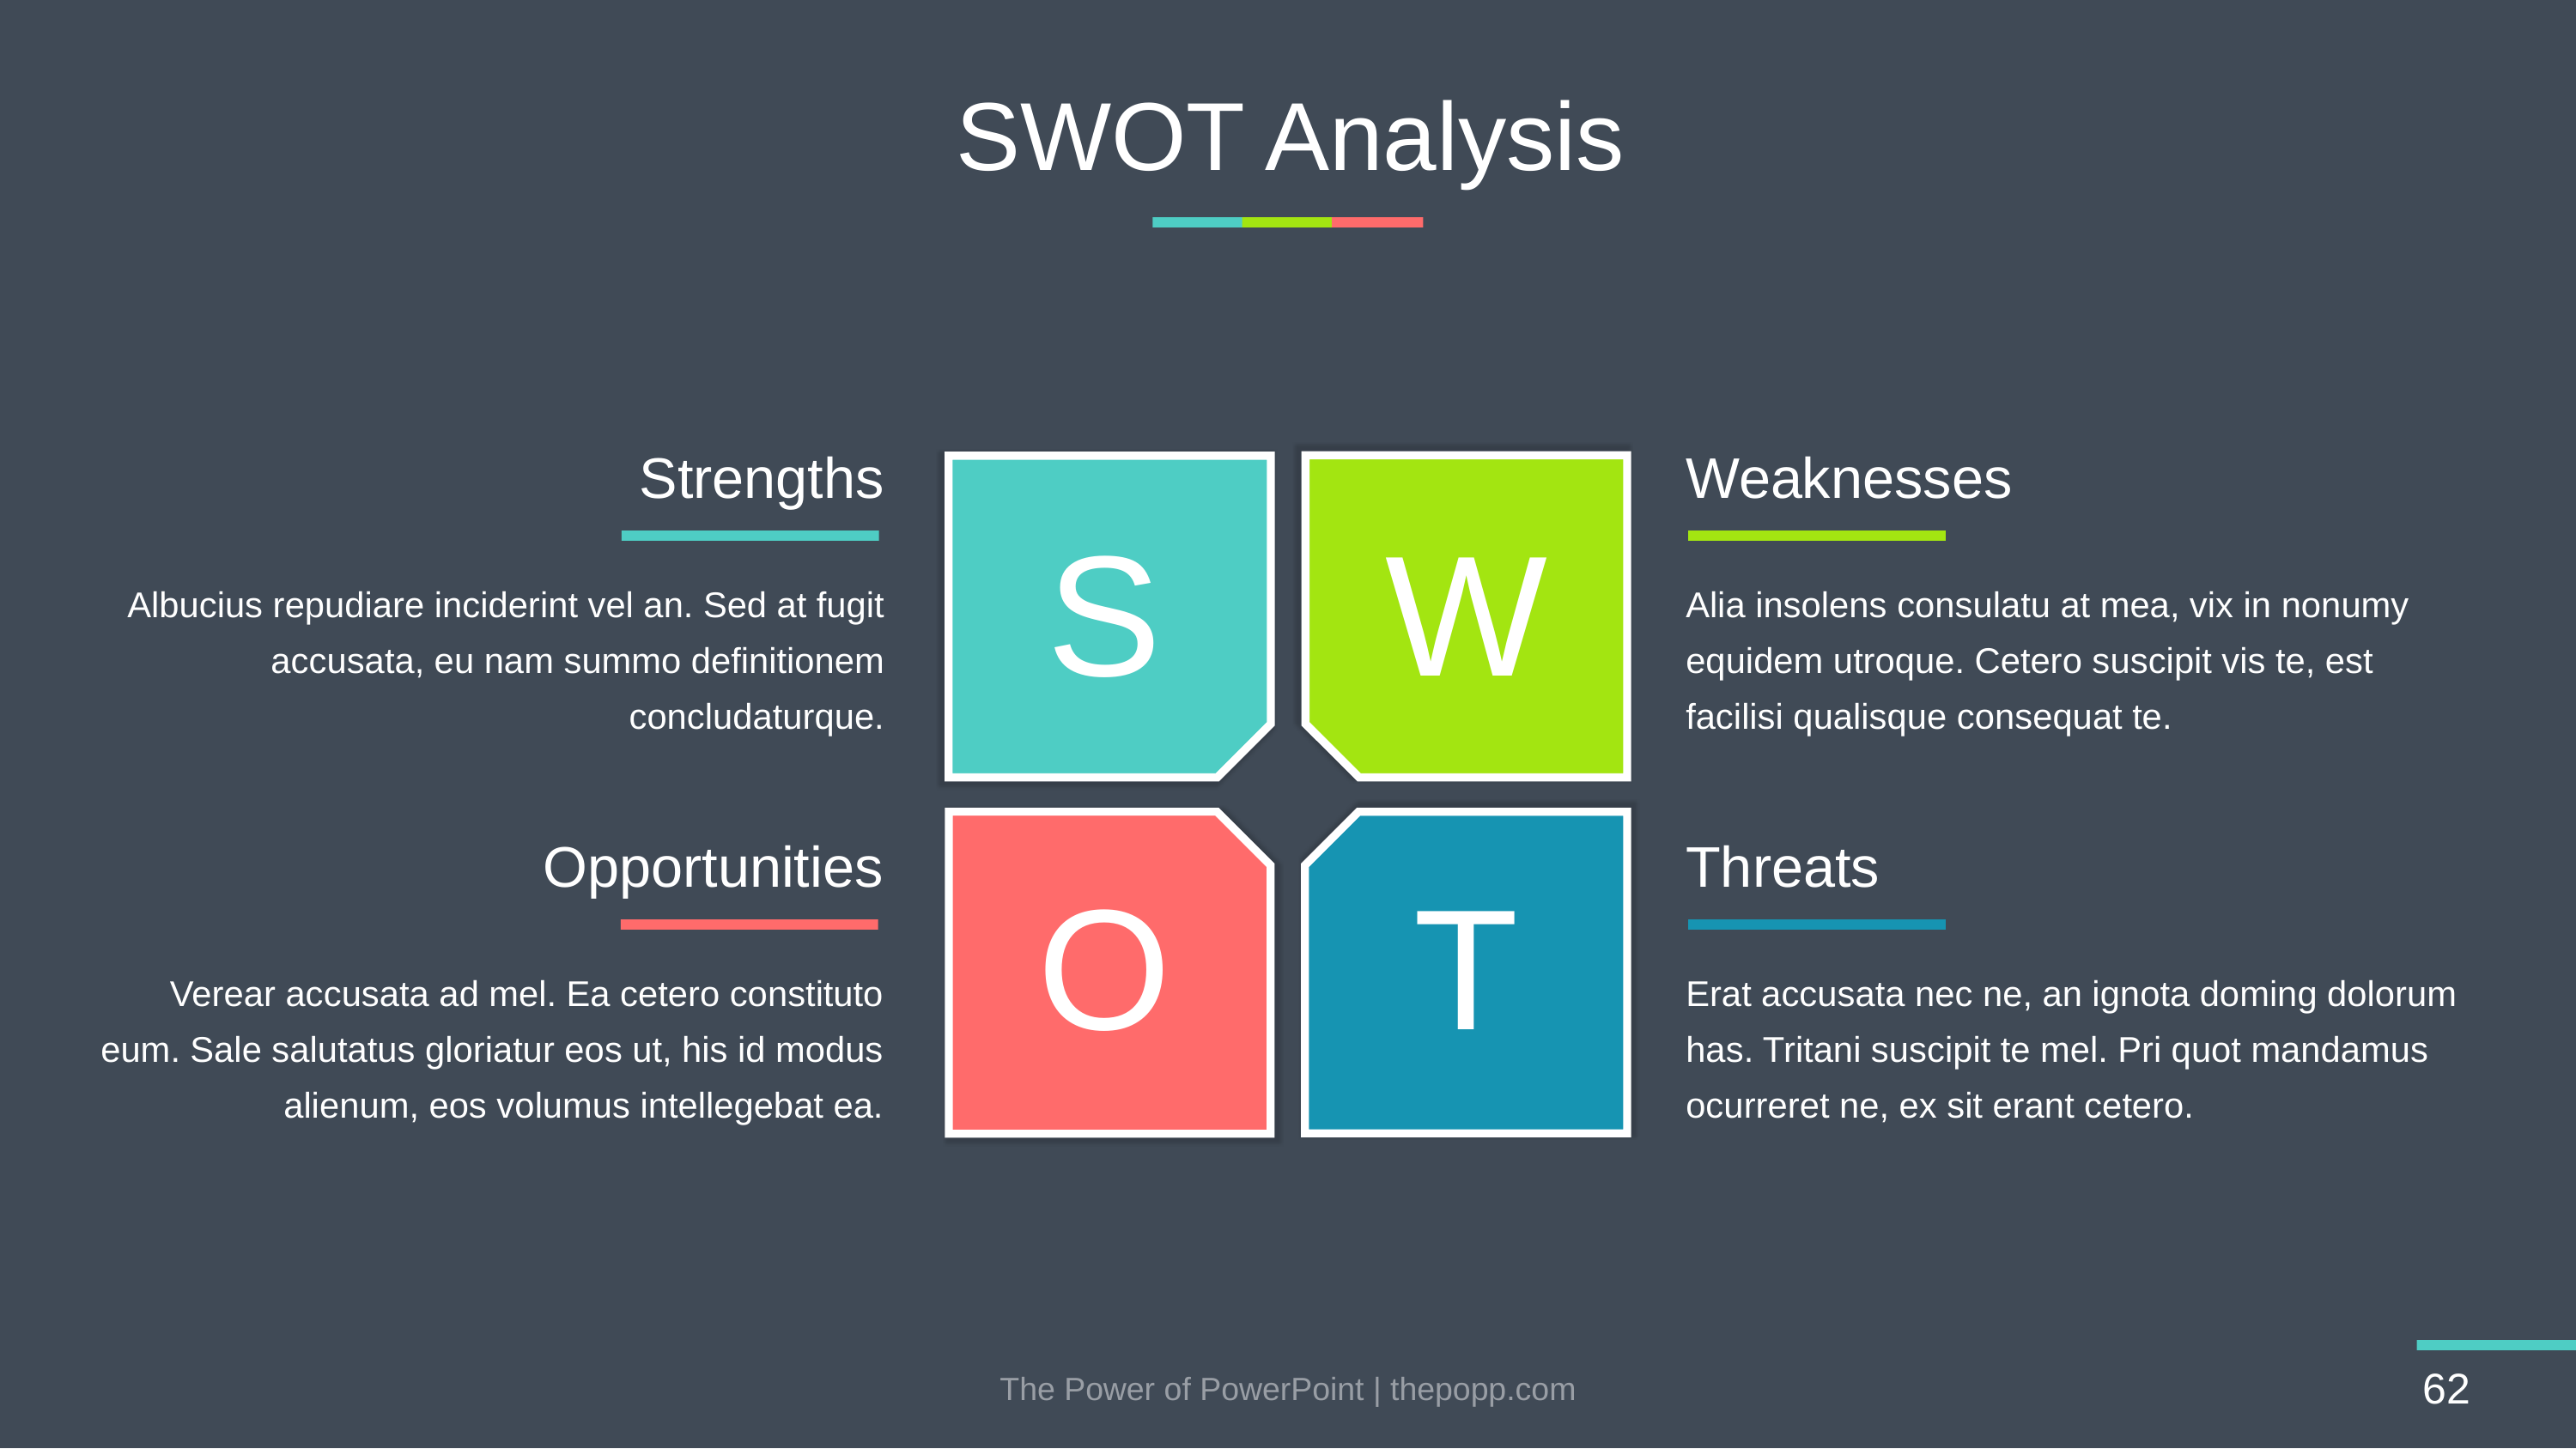

# SWOT Analysis
Strengths
Weaknesses
S
W
Albucius repudiare inciderint vel an. Sed at fugit accusata, eu nam summo definitionem concludaturque.
Alia insolens consulatu at mea, vix in nonumy equidem utroque. Cetero suscipit vis te, est facilisi qualisque consequat te.
Opportunities
Threats
O
T
Verear accusata ad mel. Ea cetero constituto eum. Sale salutatus gloriatur eos ut, his id modus alienum, eos volumus intellegebat ea.
Erat accusata nec ne, an ignota doming dolorum has. Tritani suscipit te mel. Pri quot mandamus ocurreret ne, ex sit erant cetero.
The Power of PowerPoint | thepopp.com
62